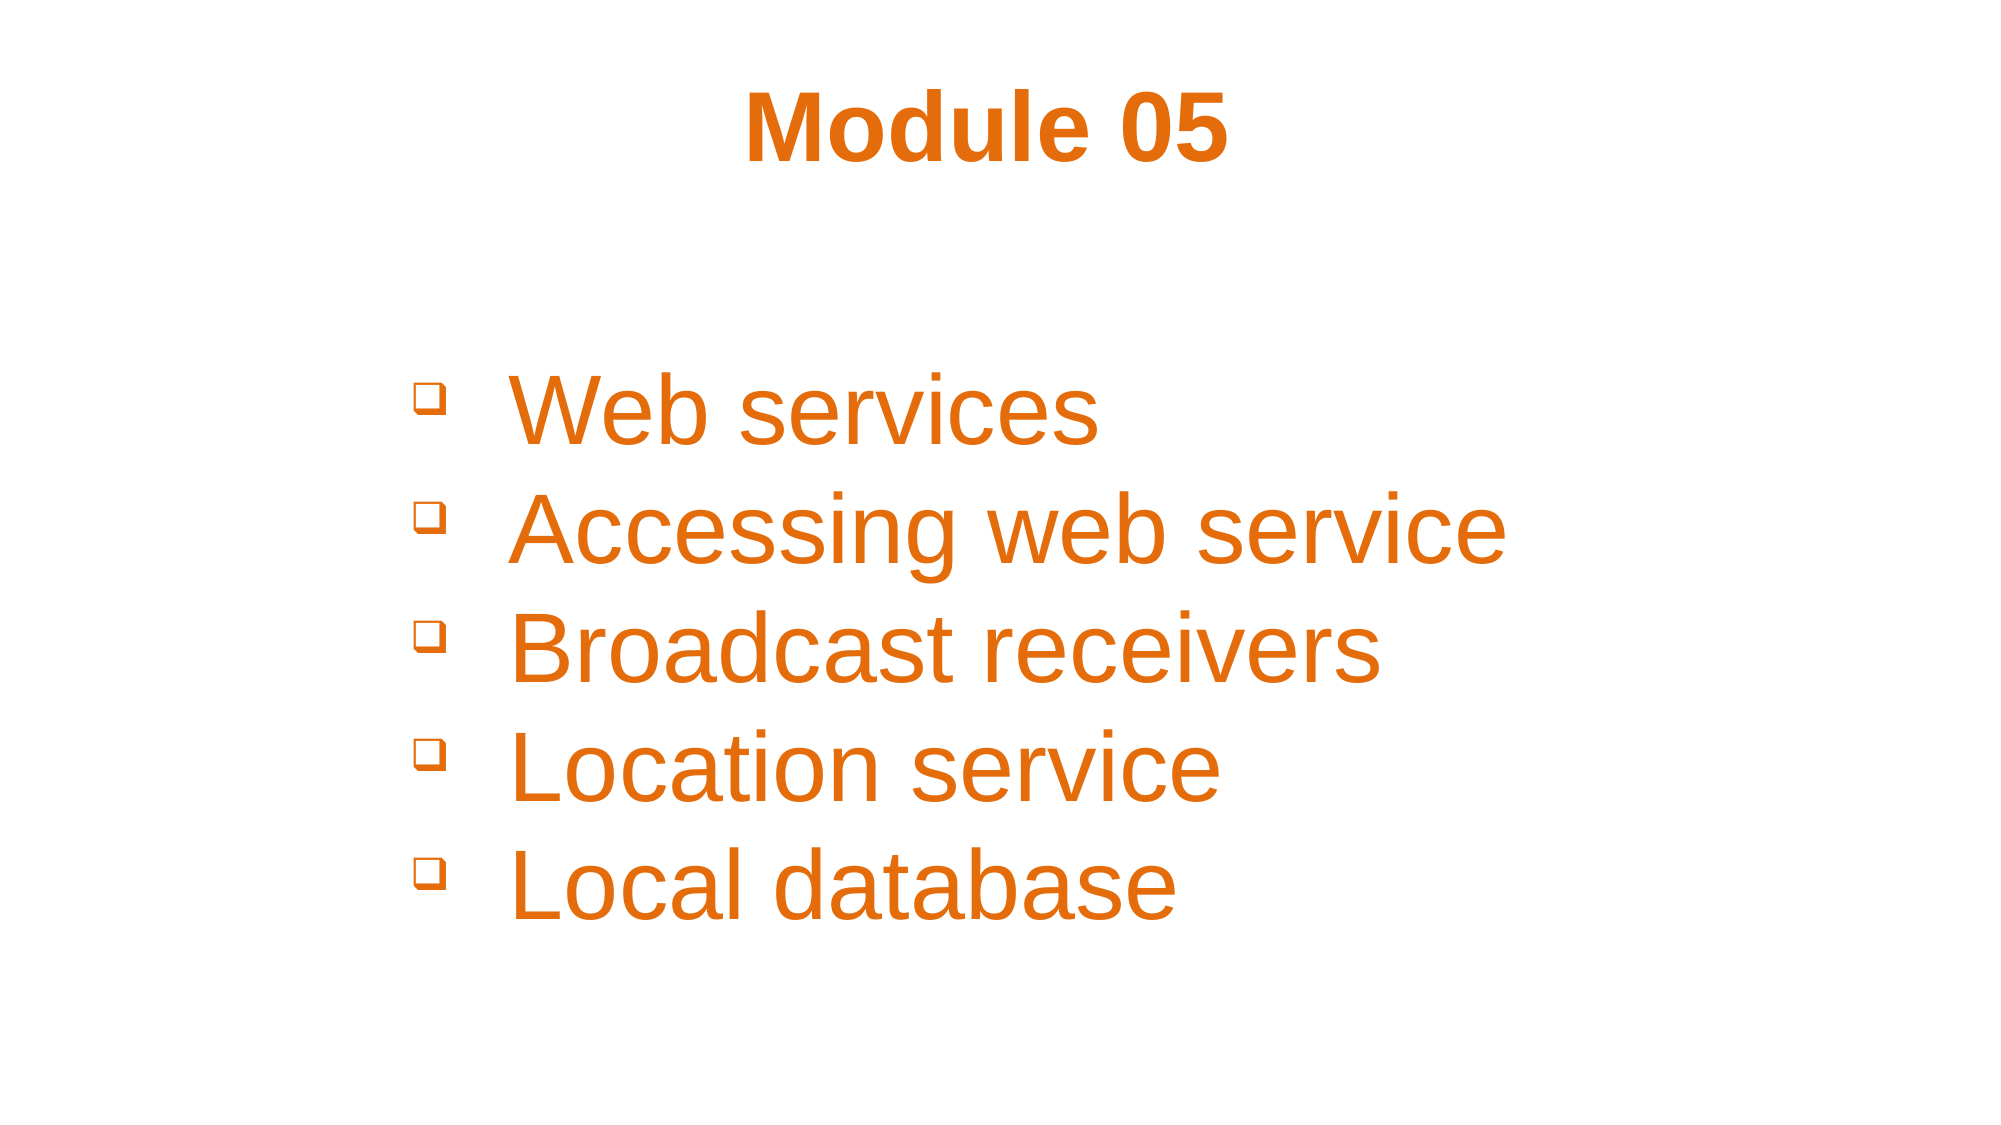

Module 05

Web services
Accessing web service
Broadcast receivers
Location service
Local database